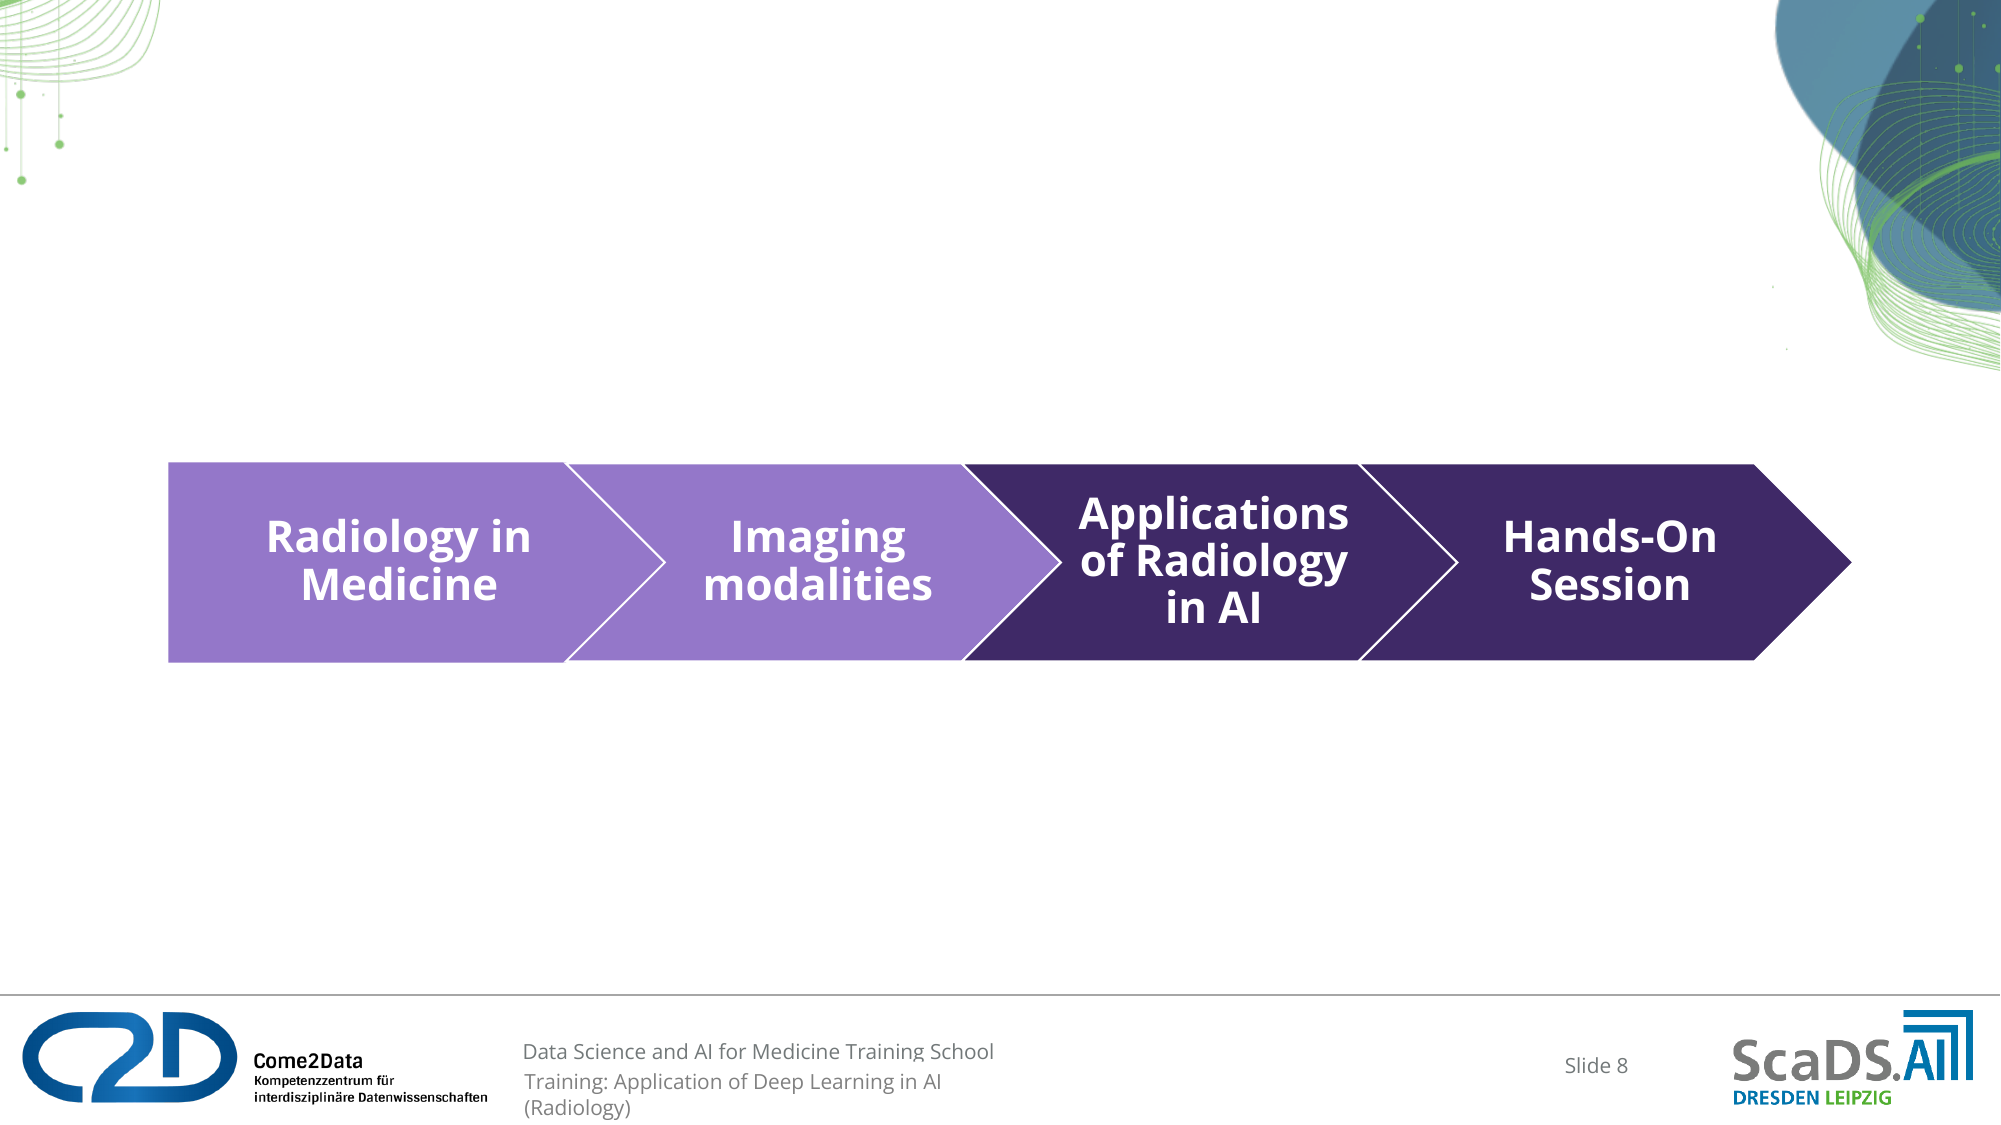

Radiology in Medicine
Imaging modalities
Applications of Radiology in AI
Hands-On Session
Training: Application of Deep Learning in AI (Radiology)